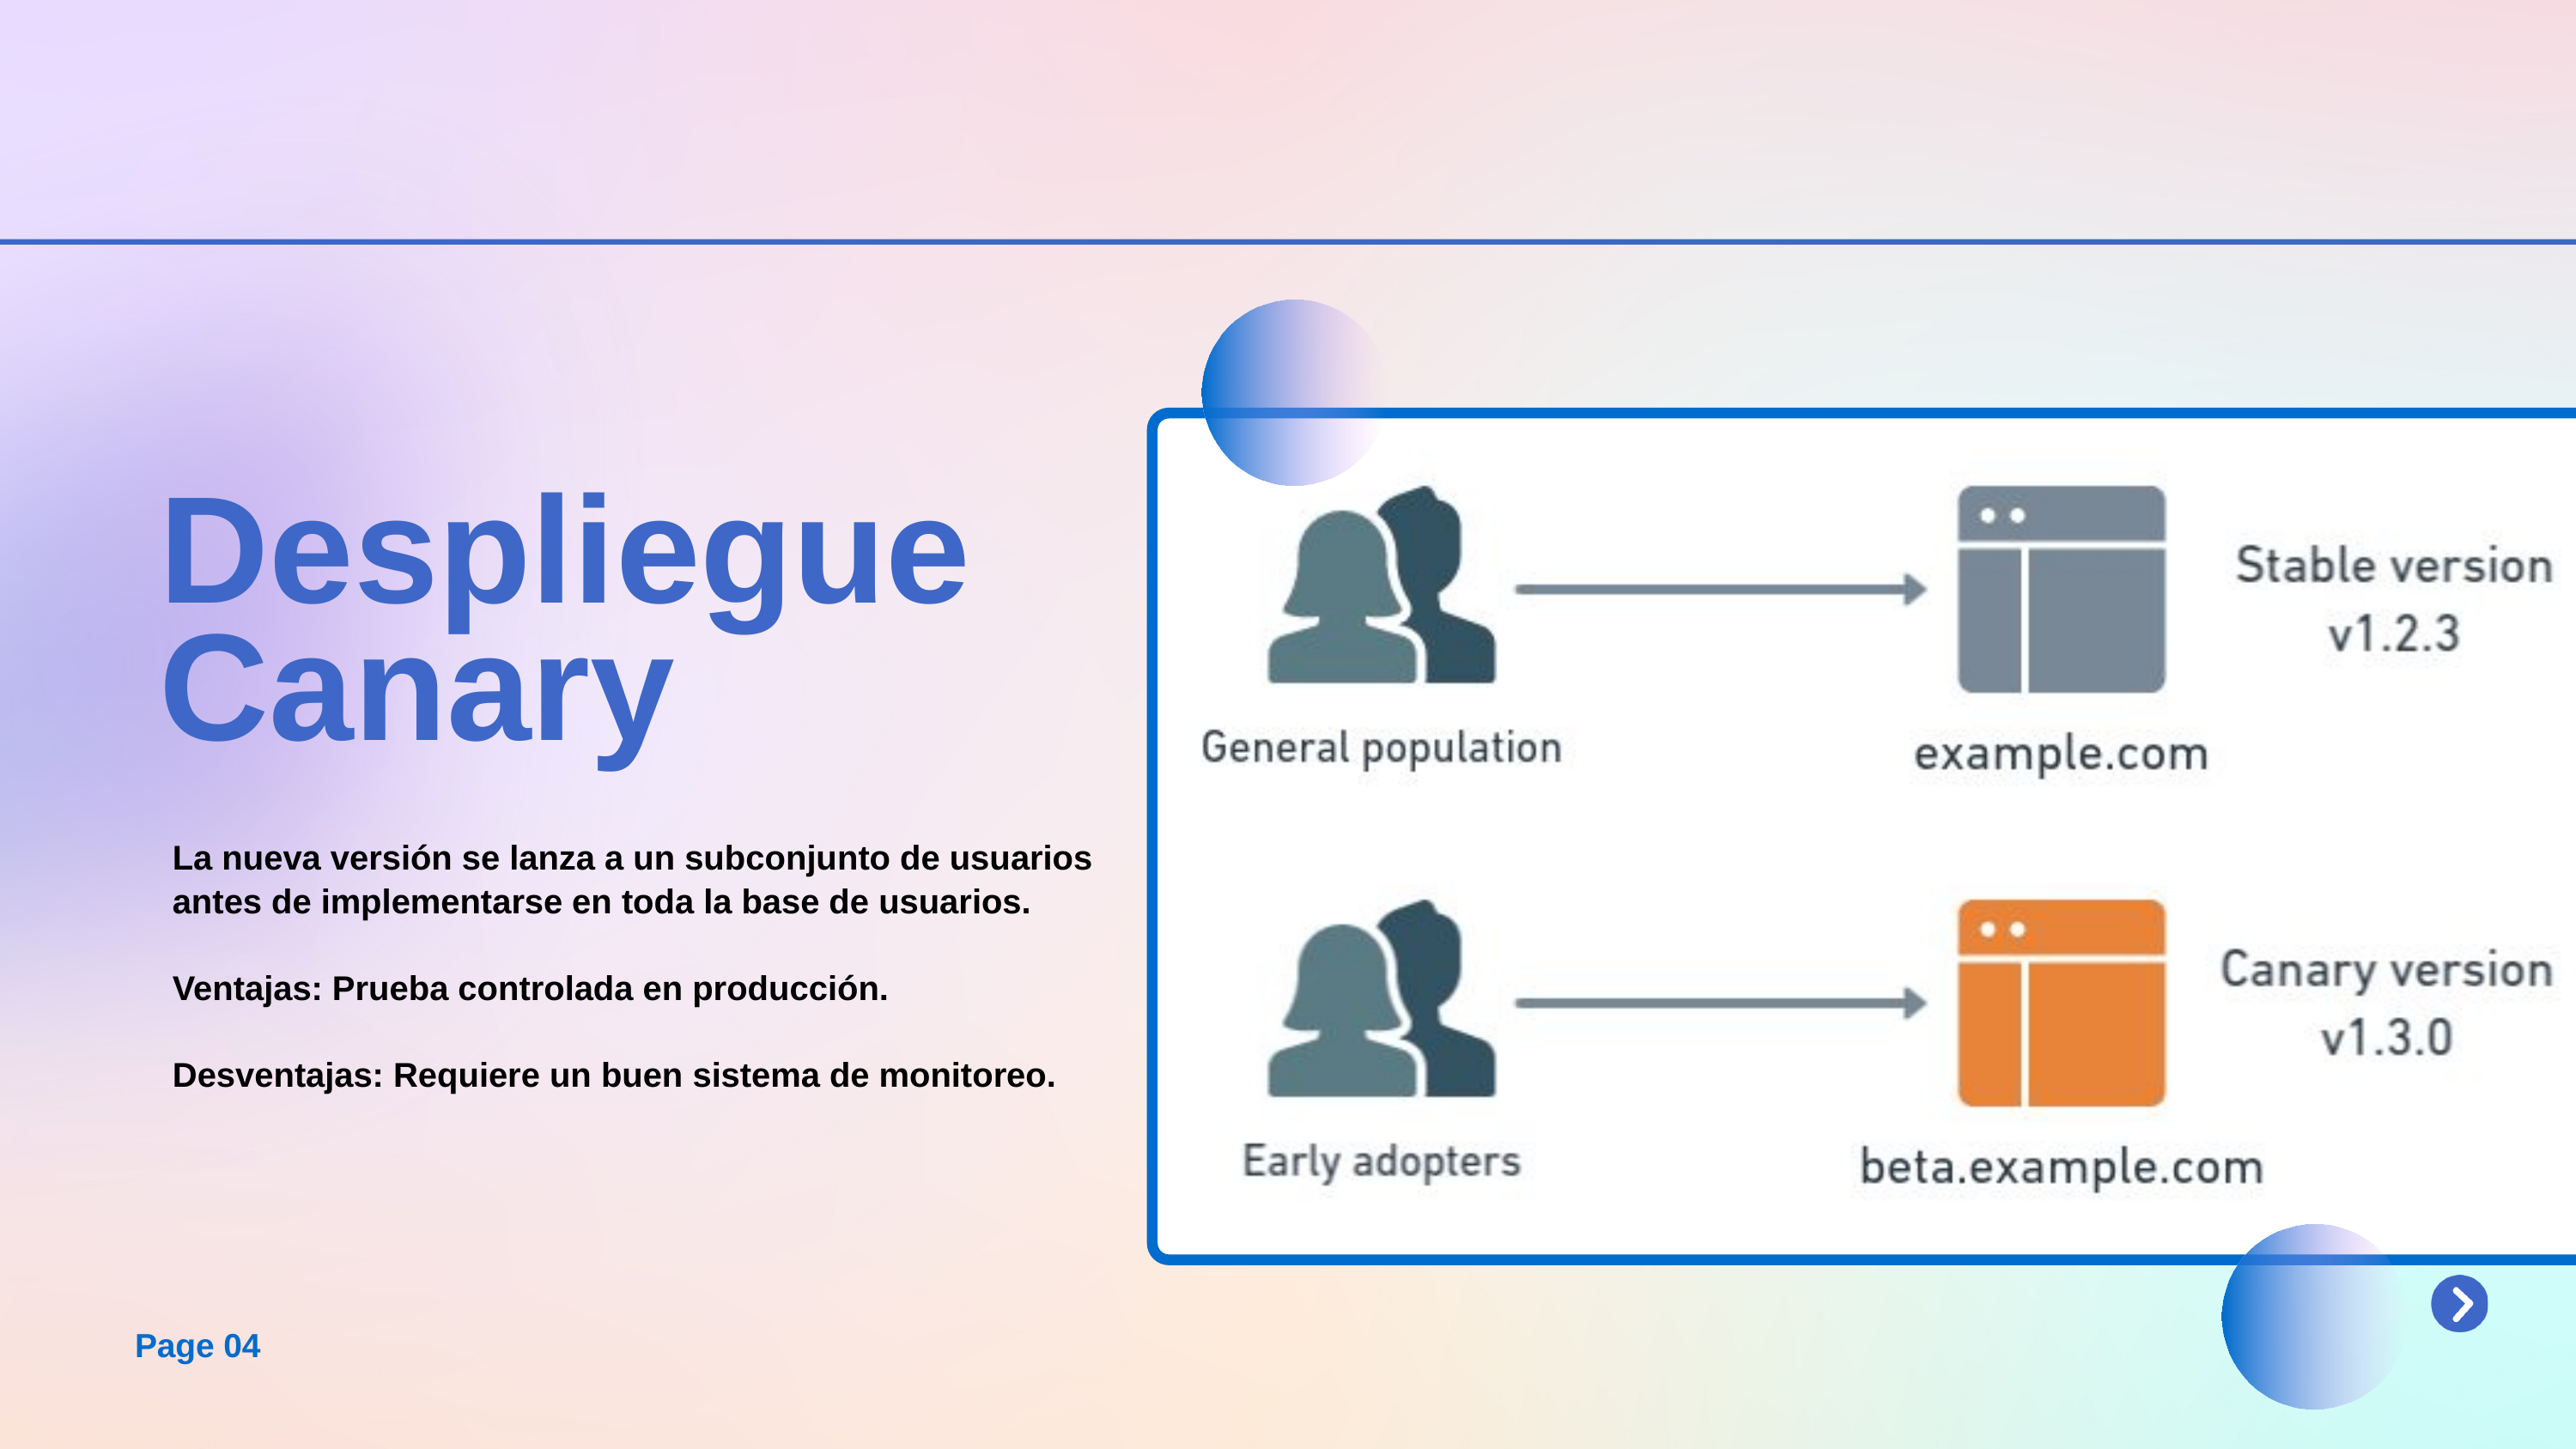

Despliegue
Canary
La nueva versión se lanza a un subconjunto de usuarios antes de implementarse en toda la base de usuarios.

Ventajas: Prueba controlada en producción.

Desventajas: Requiere un buen sistema de monitoreo.

Page 04